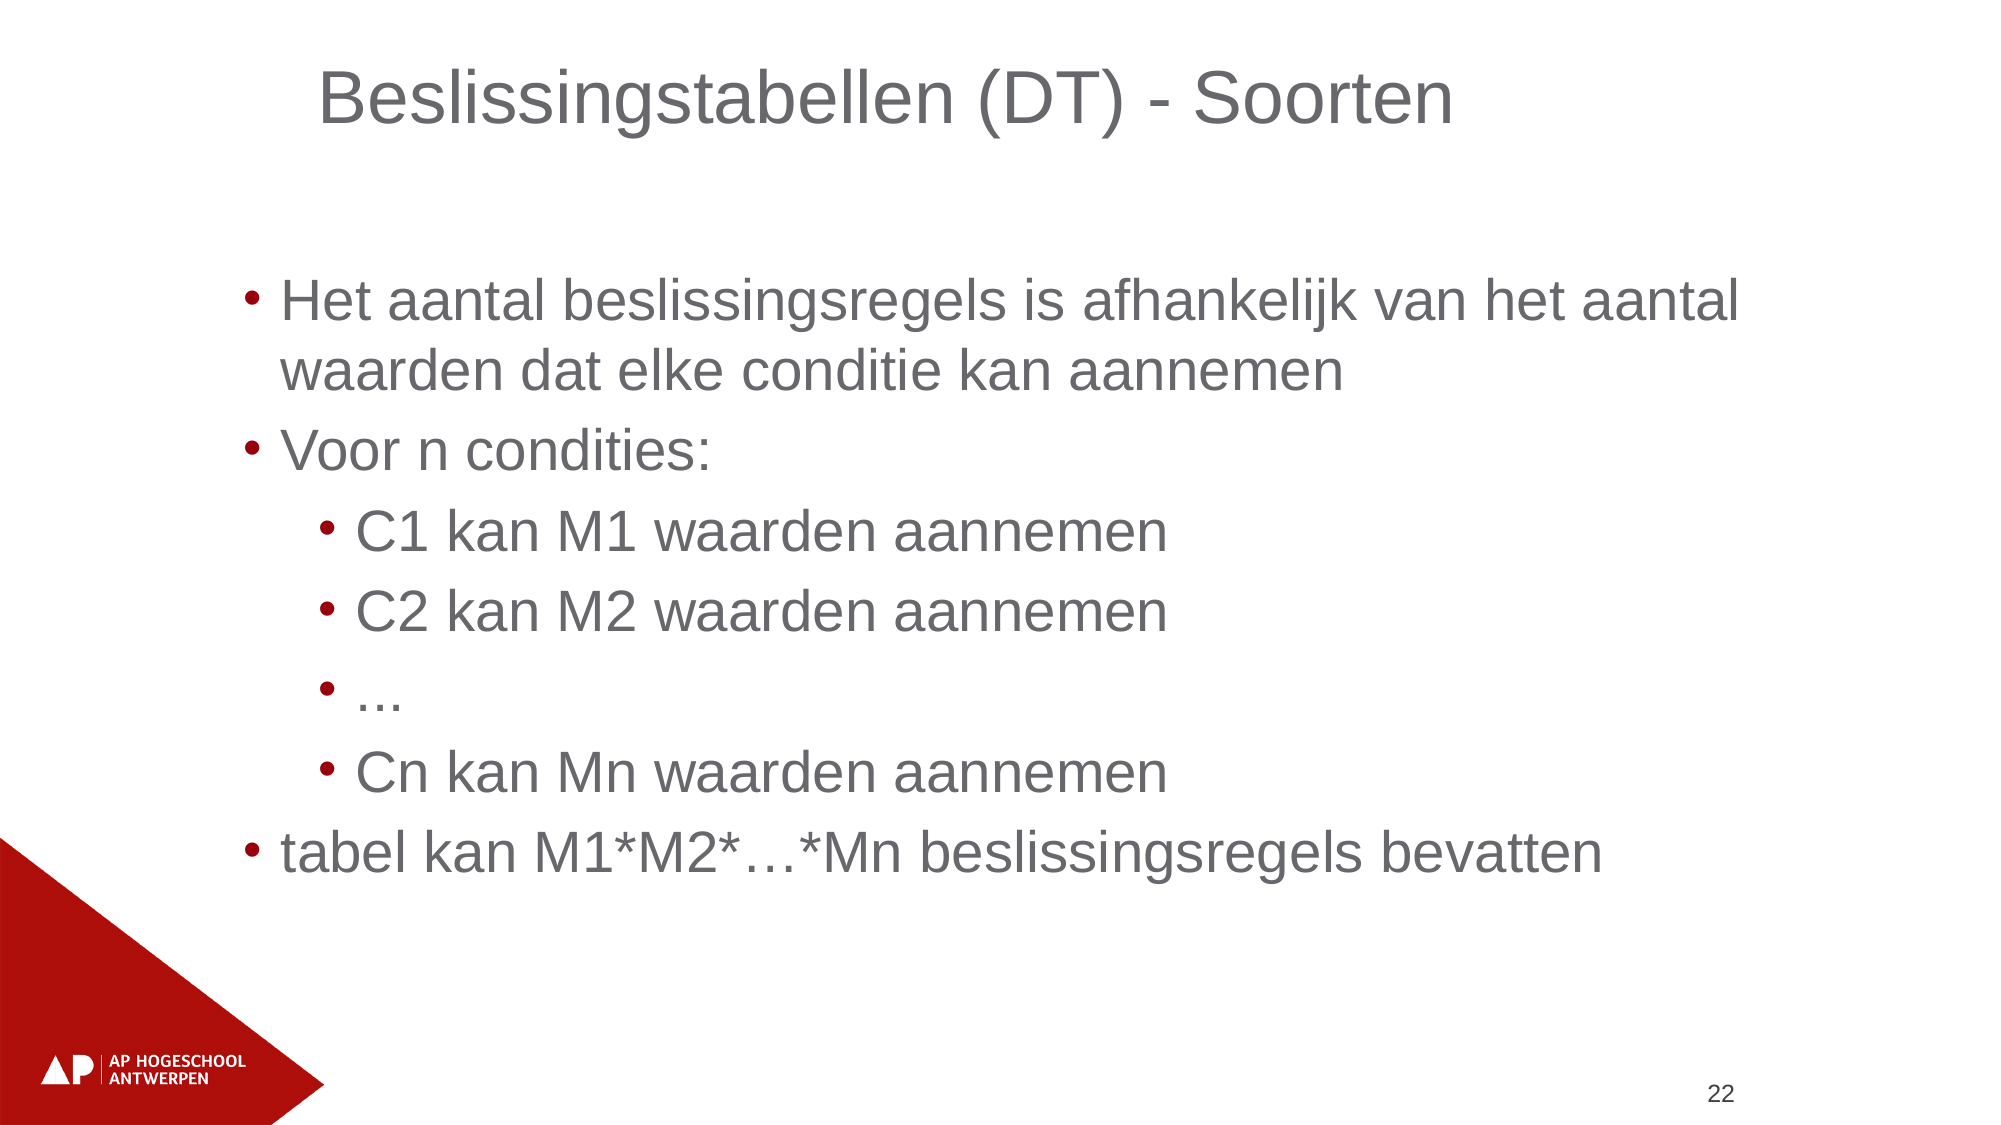

Beslissingstabellen (DT) - Soorten

Het aantal beslissingsregels is afhankelijk van het aantal waarden dat elke conditie kan aannemen
Voor n condities:
C1 kan M1 waarden aannemen
C2 kan M2 waarden aannemen
...
Cn kan Mn waarden aannemen
tabel kan M1*M2*…*Mn beslissingsregels bevatten
22